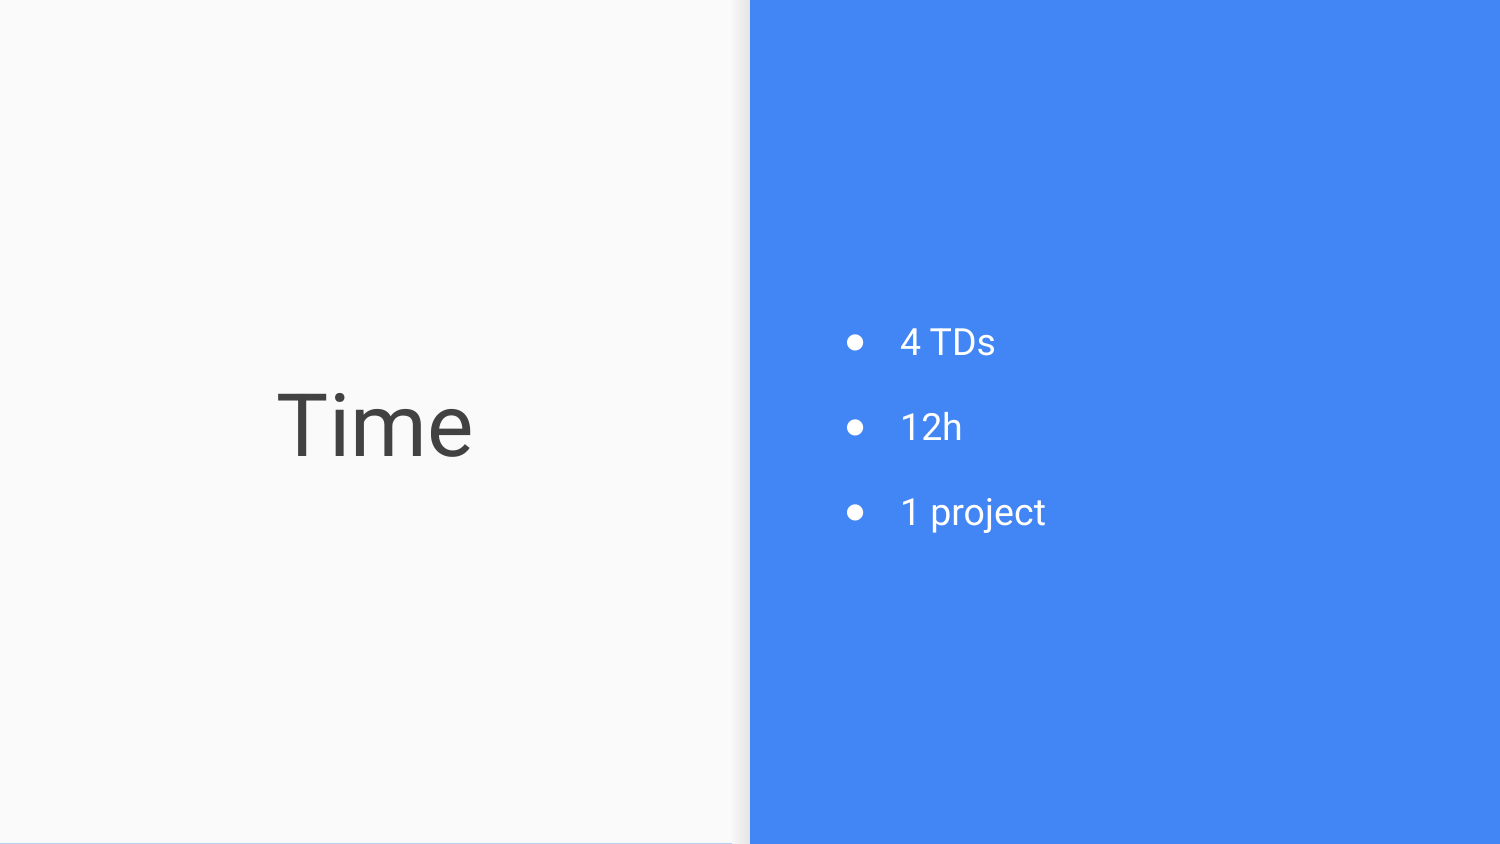

4 TDs
12h
1 project
# Time